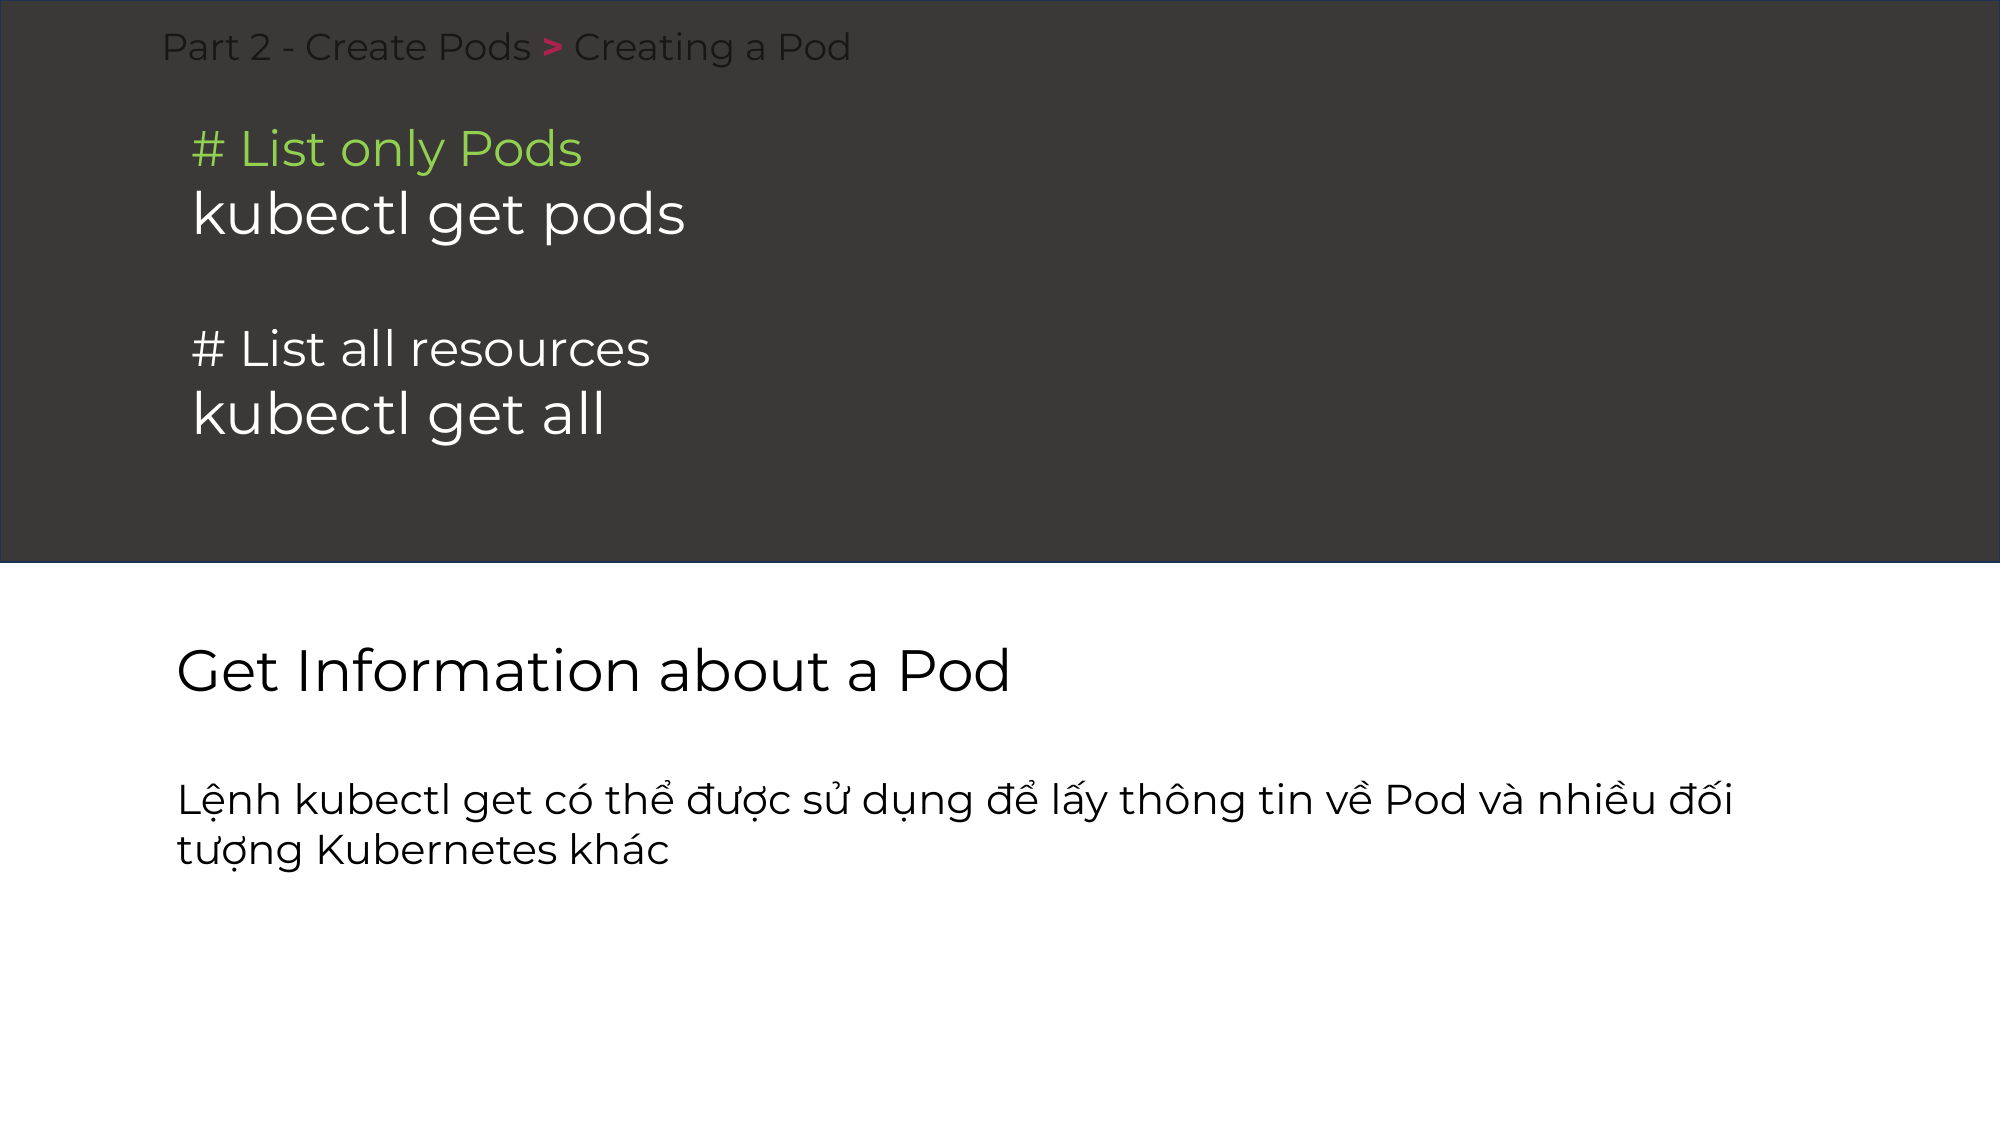

# List only Pods
kubectl get pods

# List all resources
kubectl get all
Part 2 - Create Pods > Creating a Pod
Get Information about a Pod

Lệnh kubectl get có thể được sử dụng để lấy thông tin về Pod và nhiều đối tượng Kubernetes khác